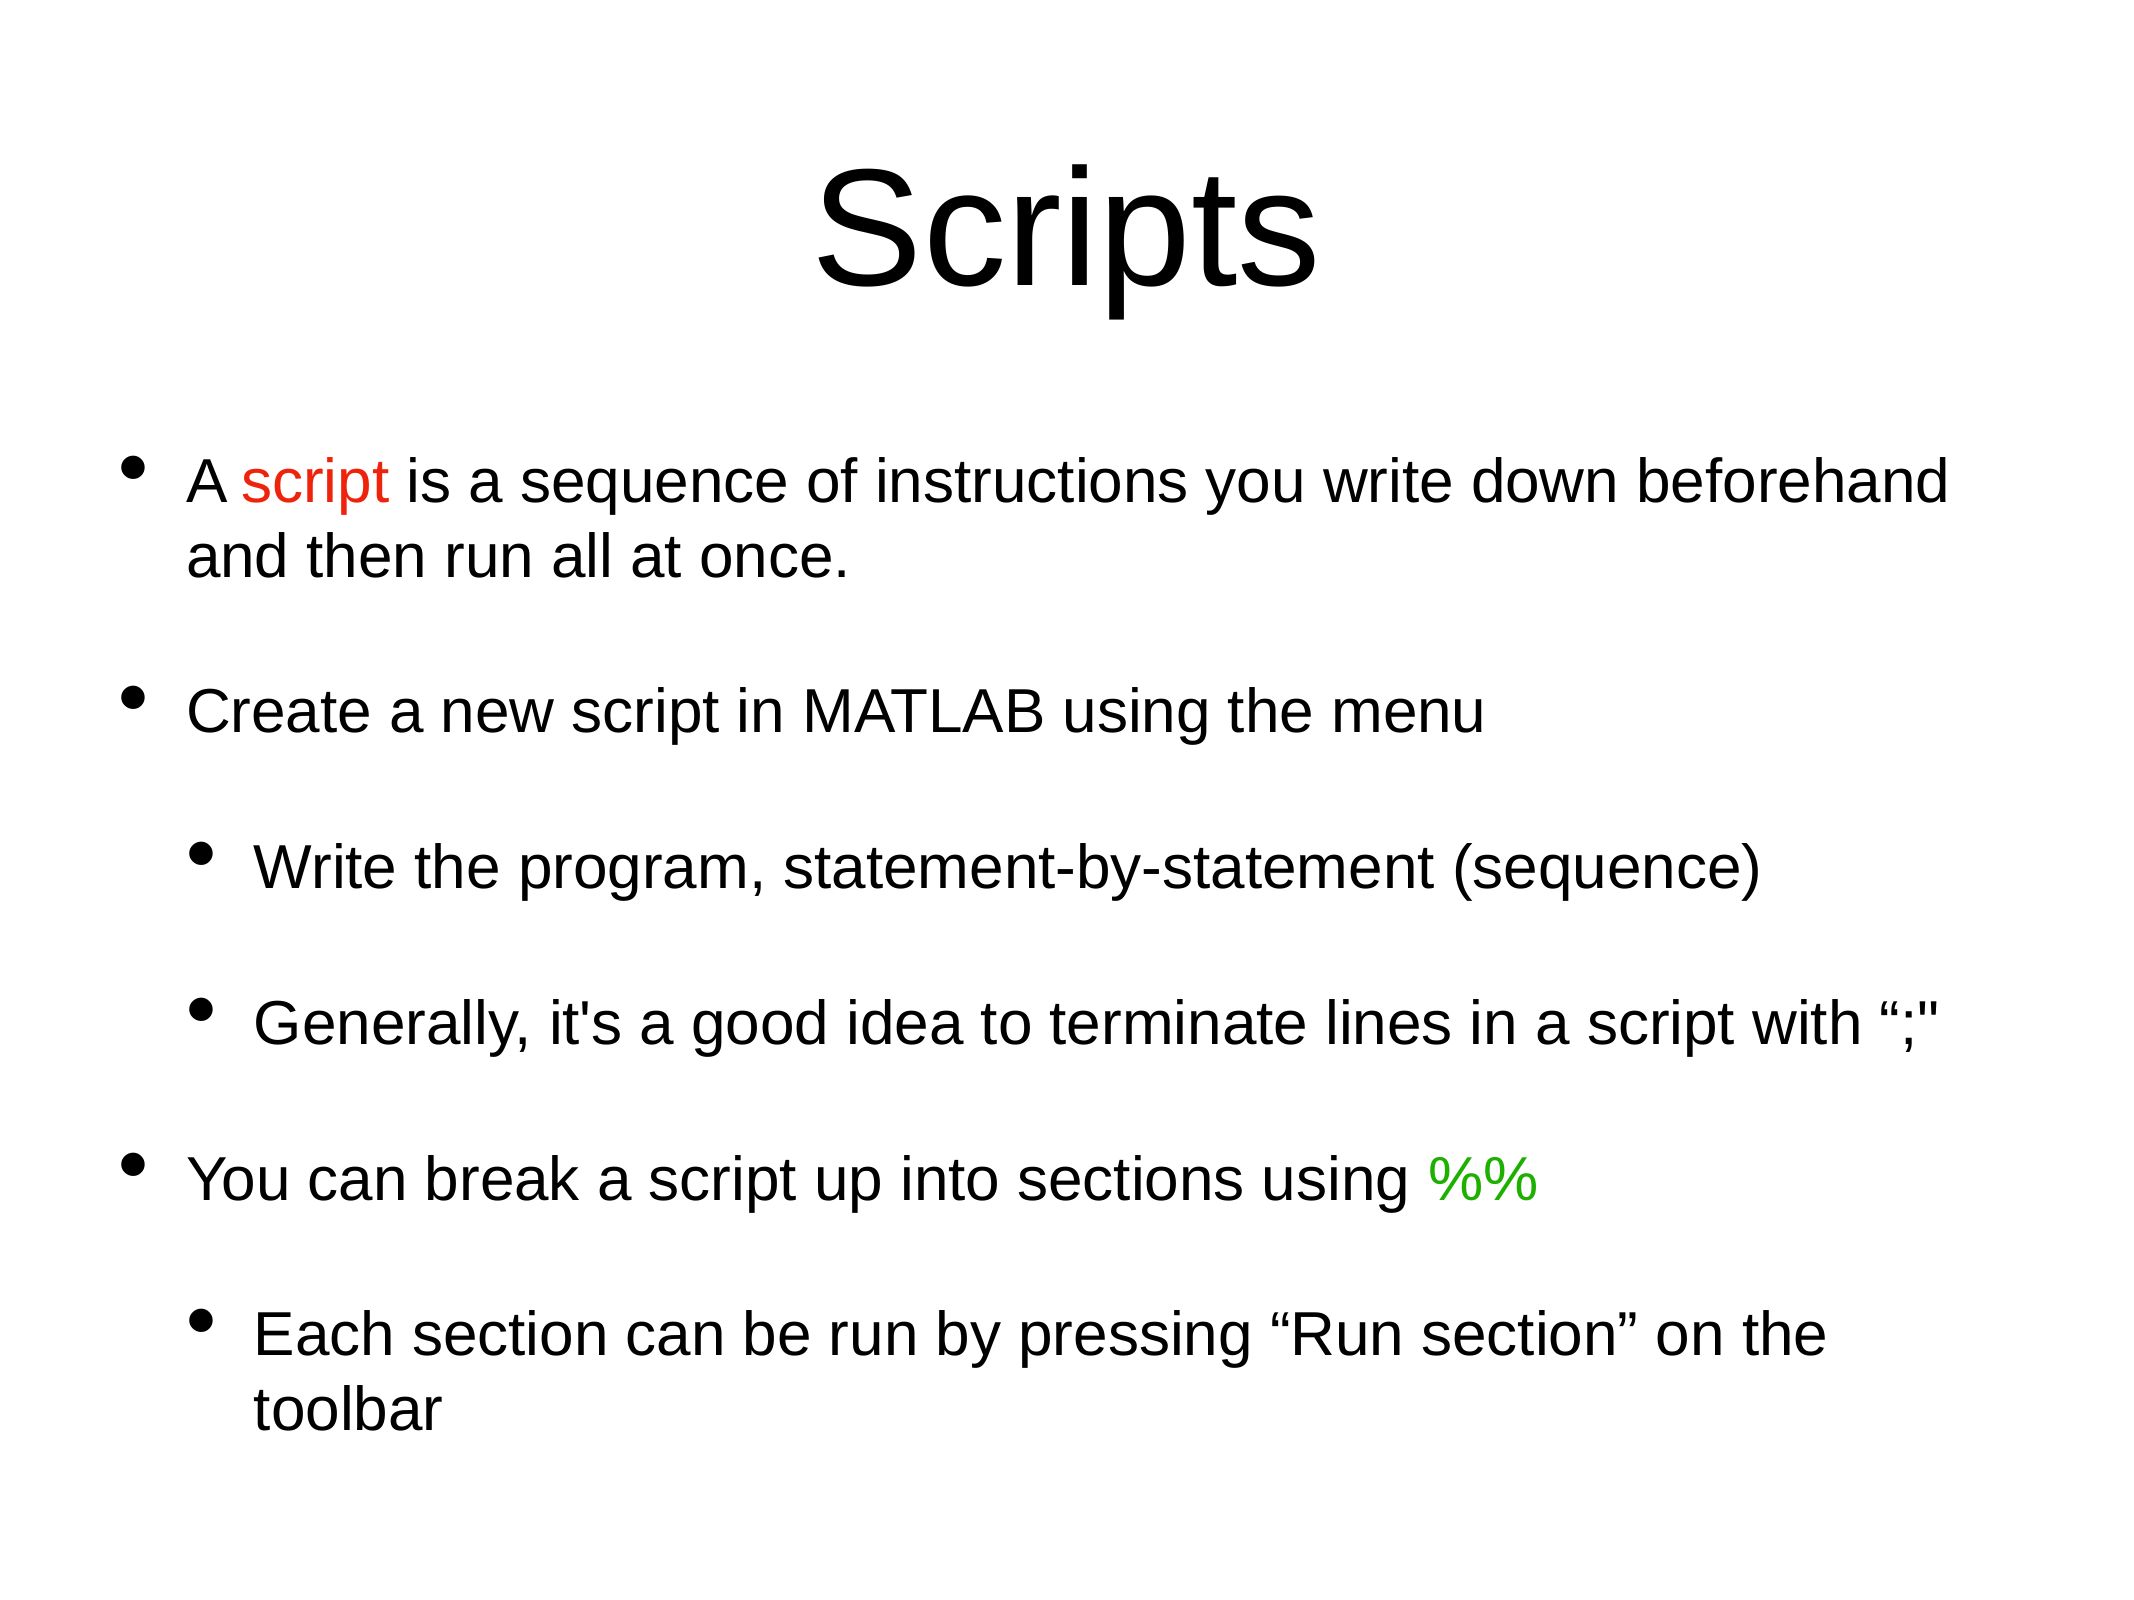

# Scripts
A script is a sequence of instructions you write down beforehand and then run all at once.
Create a new script in MATLAB using the menu
Write the program, statement-by-statement (sequence)
Generally, it's a good idea to terminate lines in a script with “;"
You can break a script up into sections using %%
Each section can be run by pressing “Run section” on the toolbar
ENGR 101	1/13/19